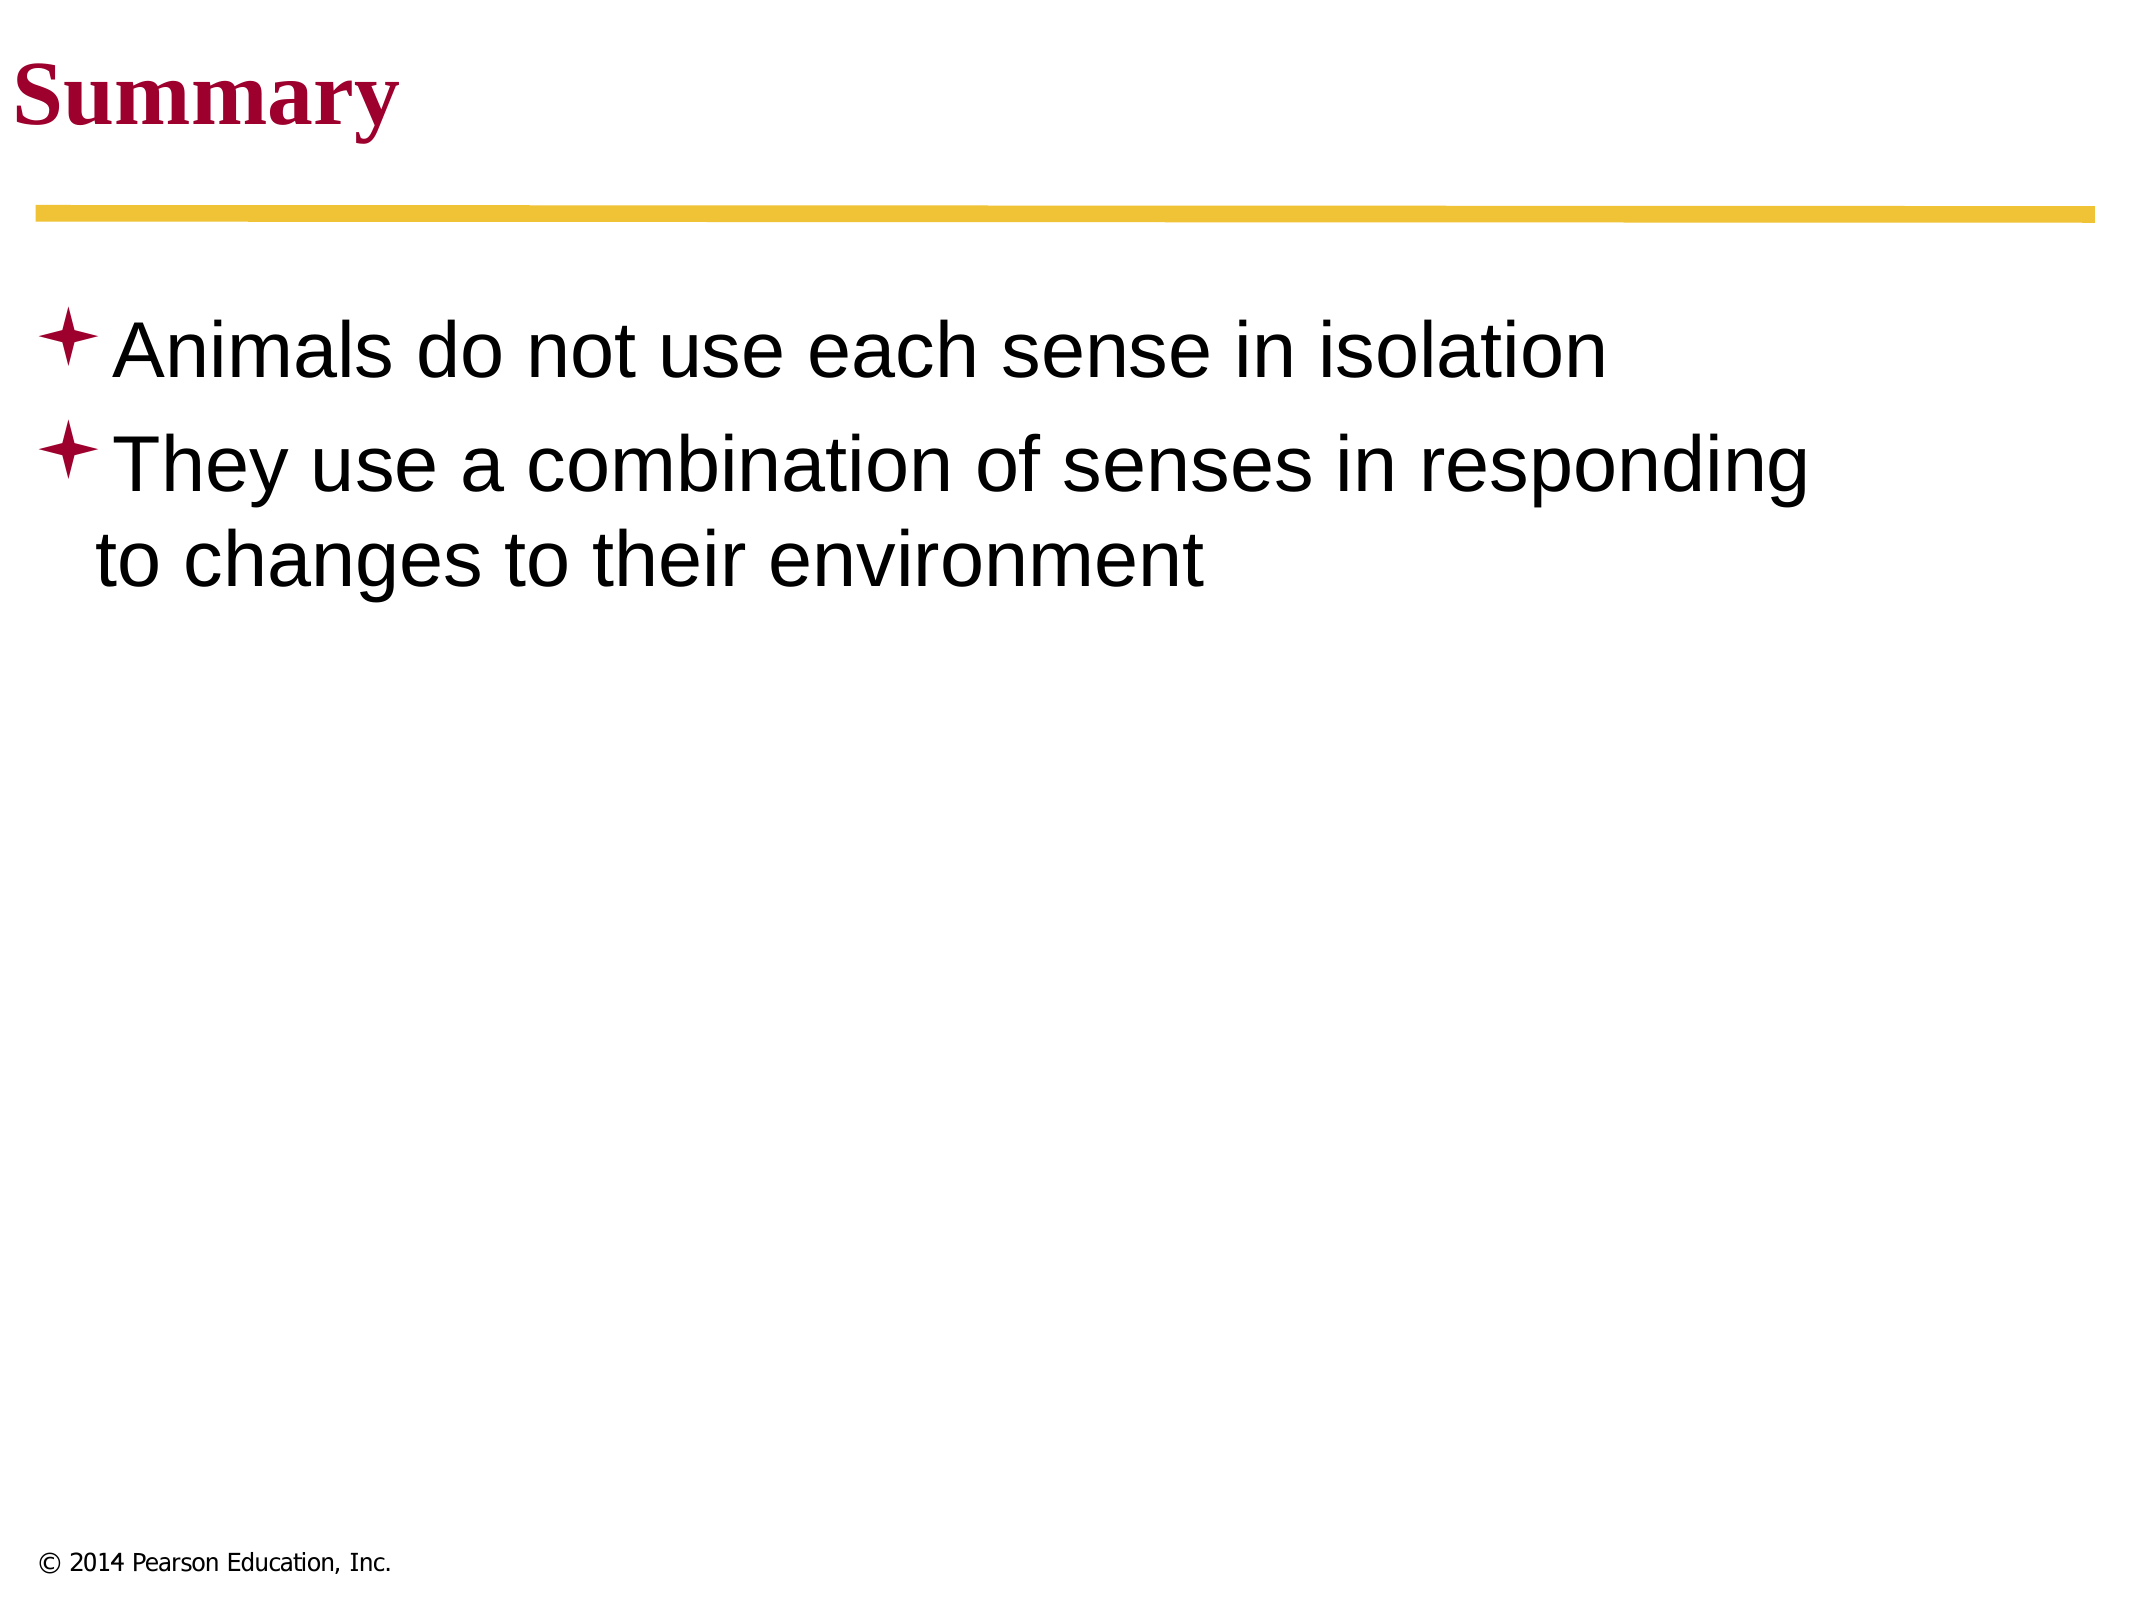

Summary
Animals do not use each sense in isolation
They use a combination of senses in responding
to changes to their environment